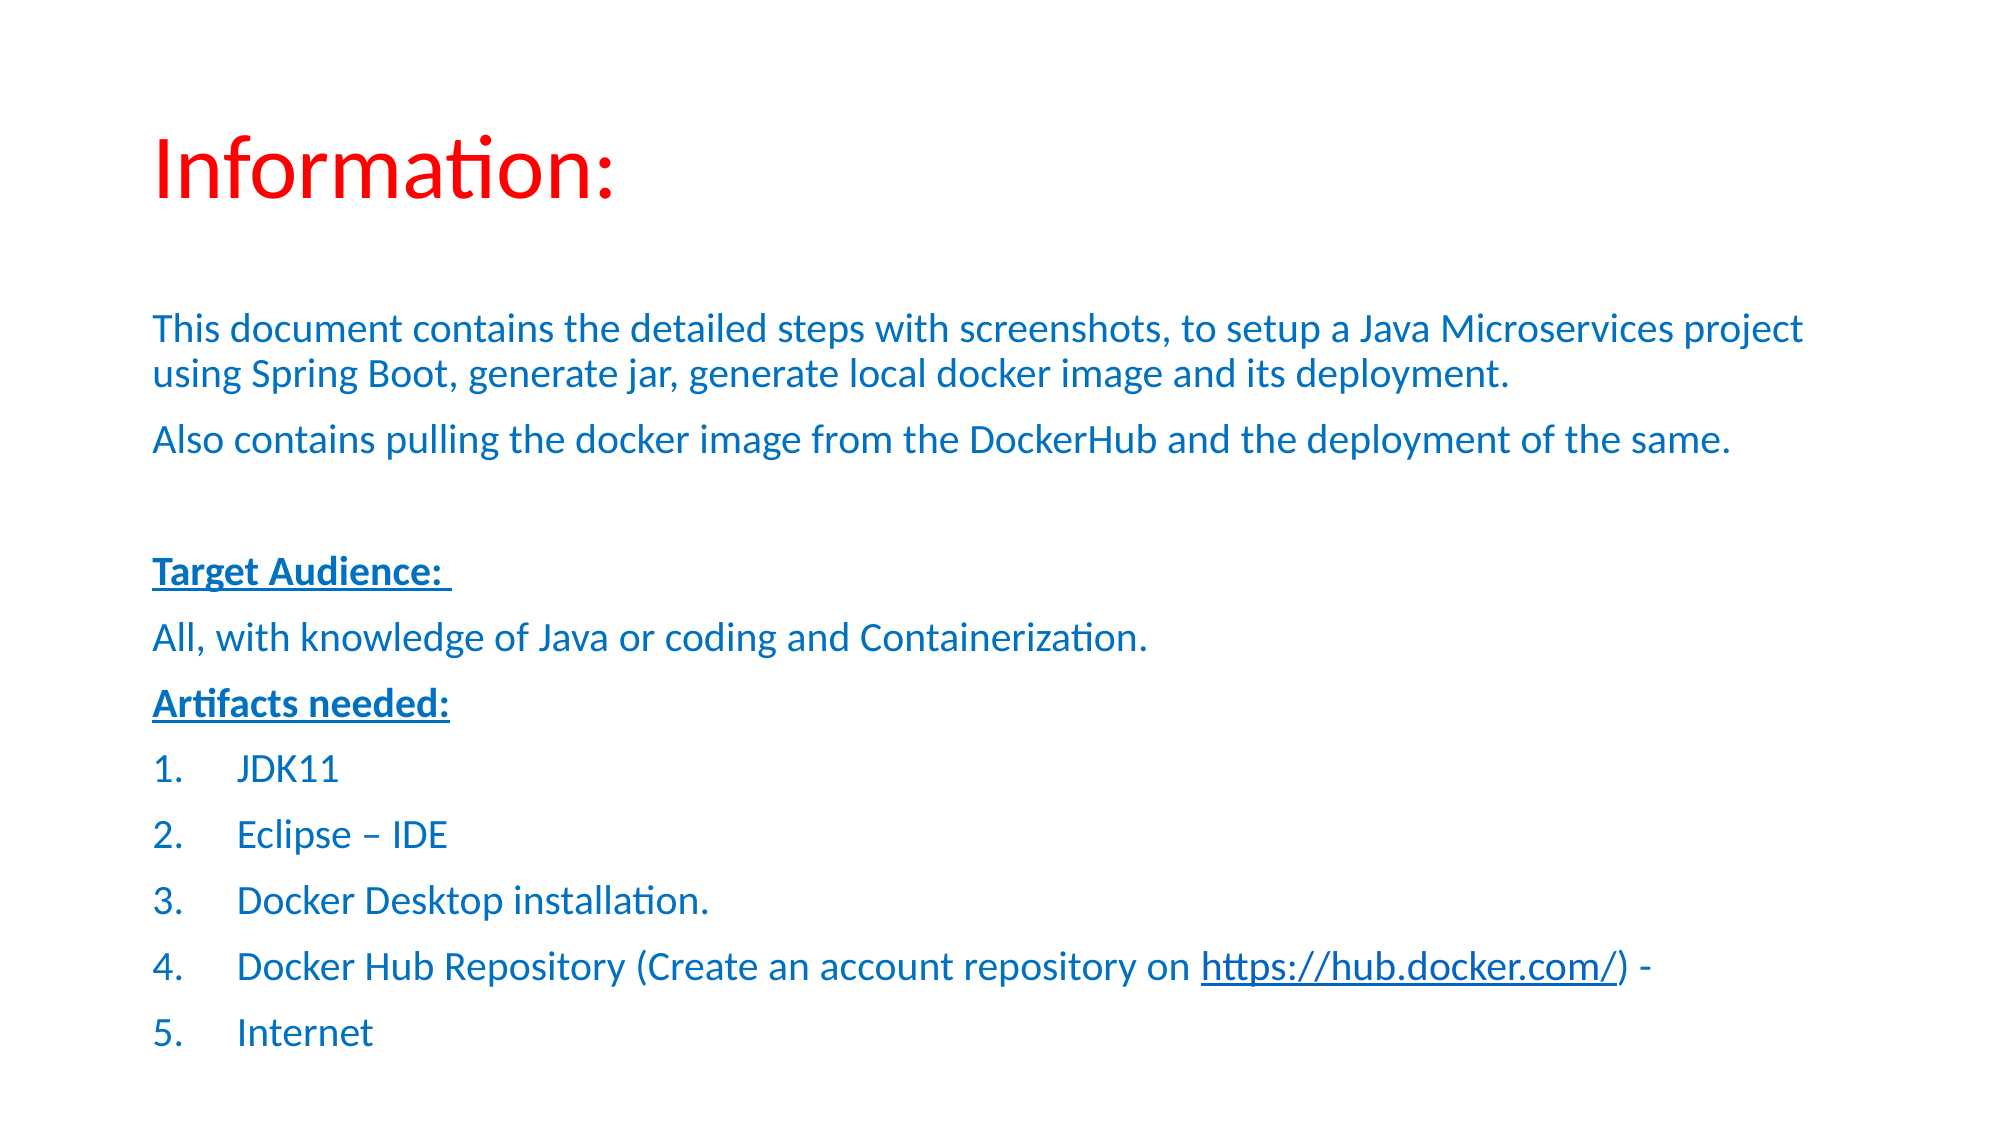

# Information:
This document contains the detailed steps with screenshots, to setup a Java Microservices project using Spring Boot, generate jar, generate local docker image and its deployment.
Also contains pulling the docker image from the DockerHub and the deployment of the same.

Target Audience:
All, with knowledge of Java or coding and Containerization.
Artifacts needed:
JDK11
Eclipse – IDE
Docker Desktop installation.
Docker Hub Repository (Create an account repository on https://hub.docker.com/) -
Internet